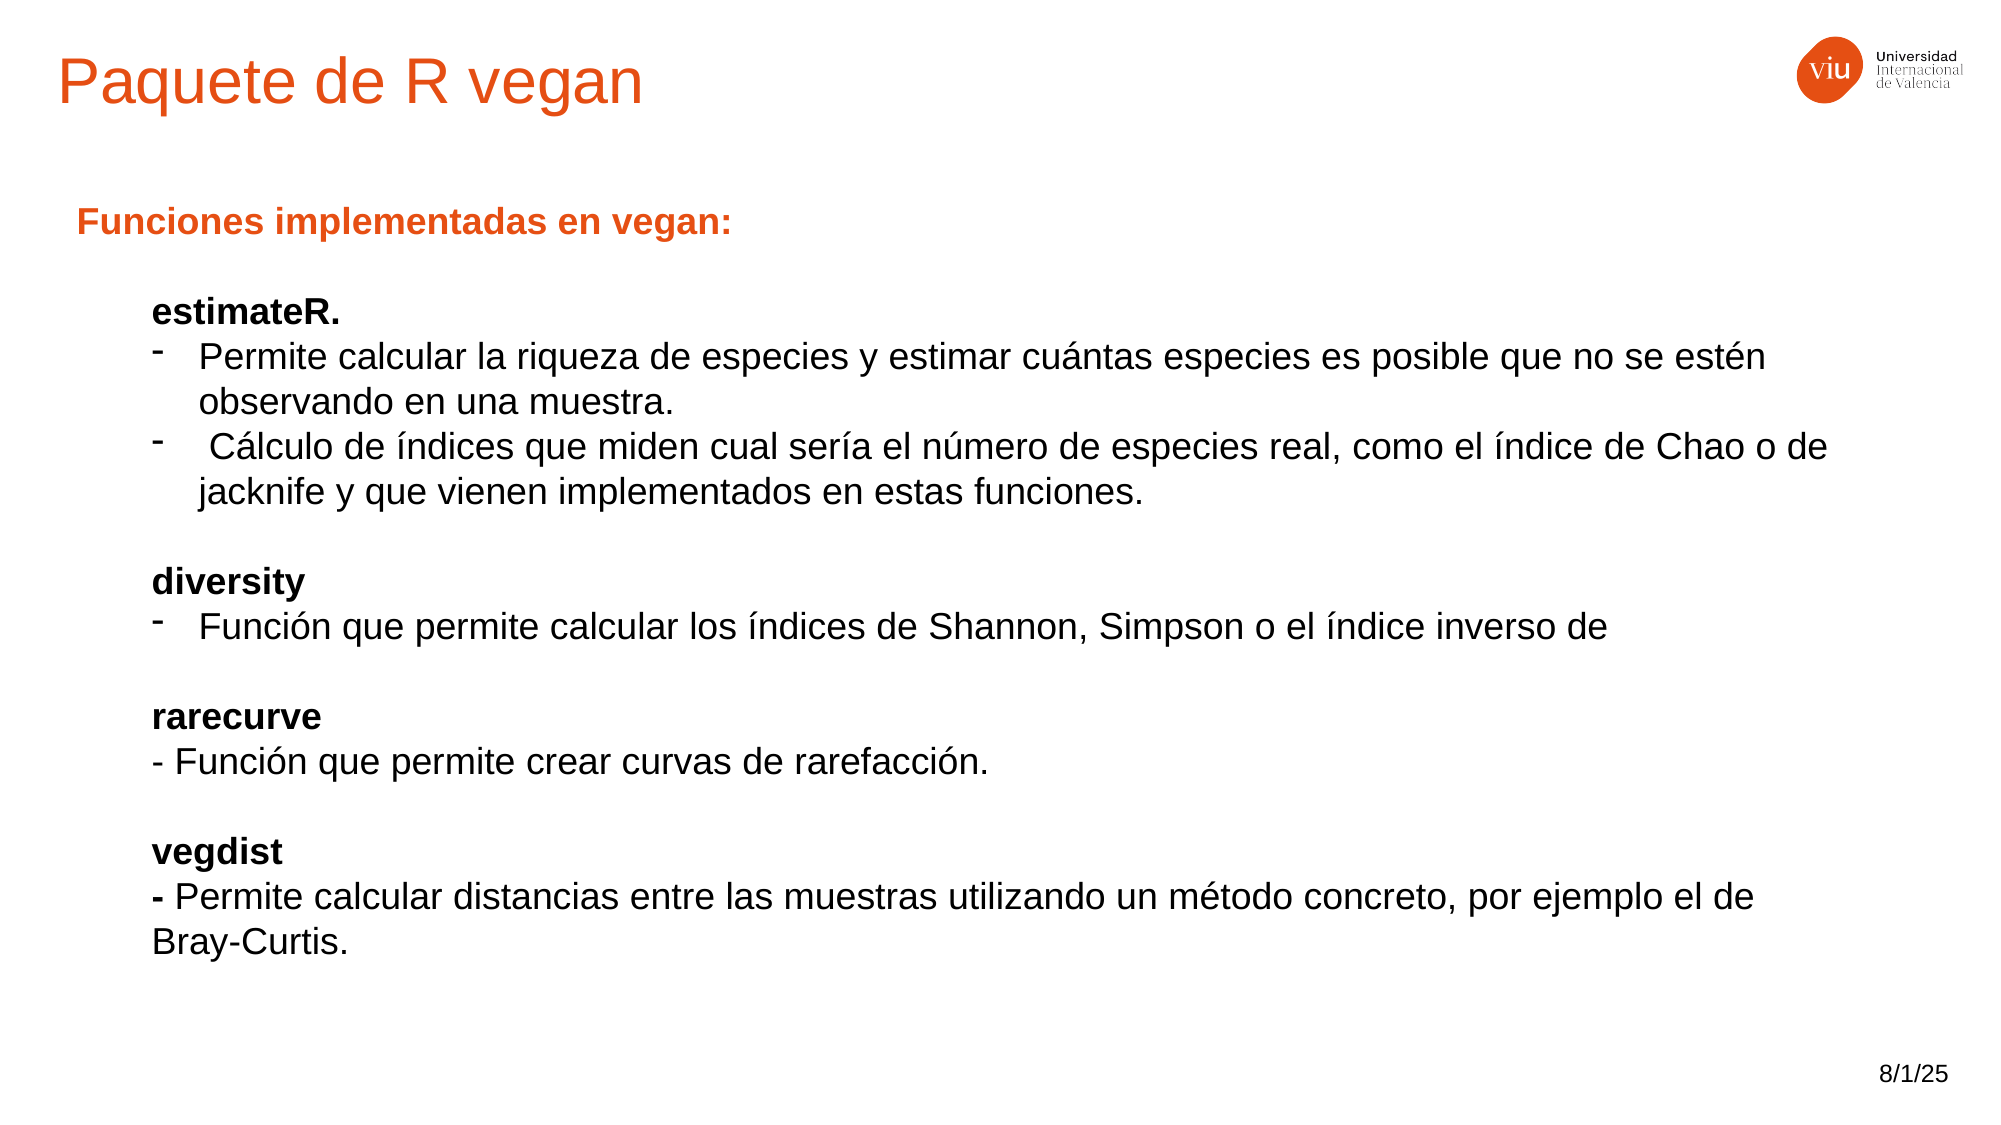

Paquete de R vegan
Funciones implementadas en vegan:

estimateR.
Permite calcular la riqueza de especies y estimar cuántas especies es posible que no se estén observando en una muestra.
 Cálculo de índices que miden cual sería el número de especies real, como el índice de Chao o de jacknife y que vienen implementados en estas funciones.

diversity
Función que permite calcular los índices de Shannon, Simpson o el índice inverso de

rarecurve
- Función que permite crear curvas de rarefacción.

vegdist
- Permite calcular distancias entre las muestras utilizando un método concreto, por ejemplo el de Bray-Curtis.